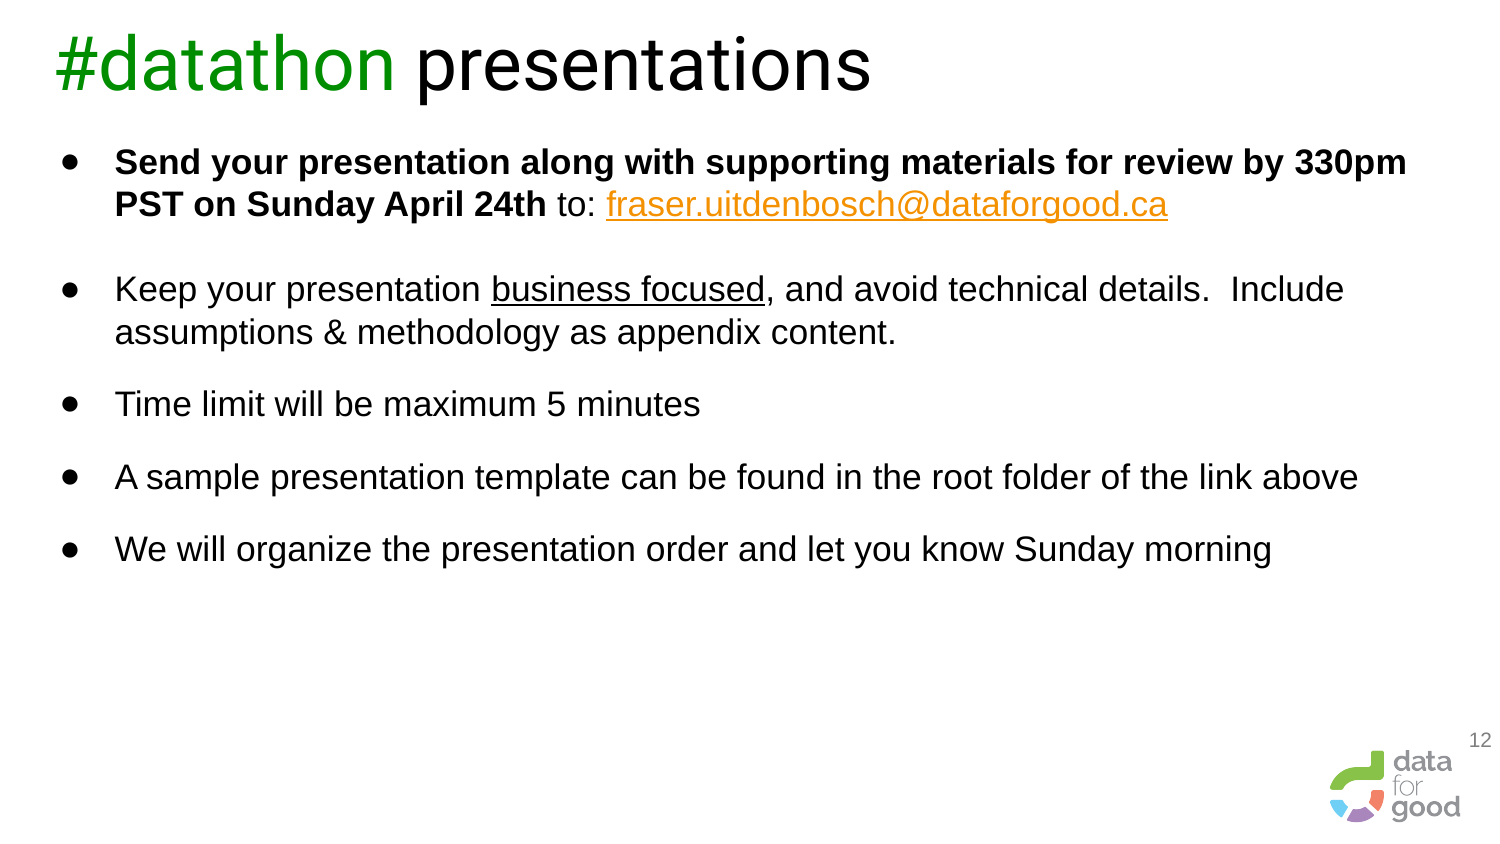

# #datathon presentations
Send your presentation along with supporting materials for review by 330pm PST on Sunday April 24th to: fraser.uitdenbosch@dataforgood.ca

Keep your presentation business focused, and avoid technical details.  Include assumptions & methodology as appendix content.

Time limit will be maximum 5 minutes

A sample presentation template can be found in the root folder of the link above

We will organize the presentation order and let you know Sunday morning
12